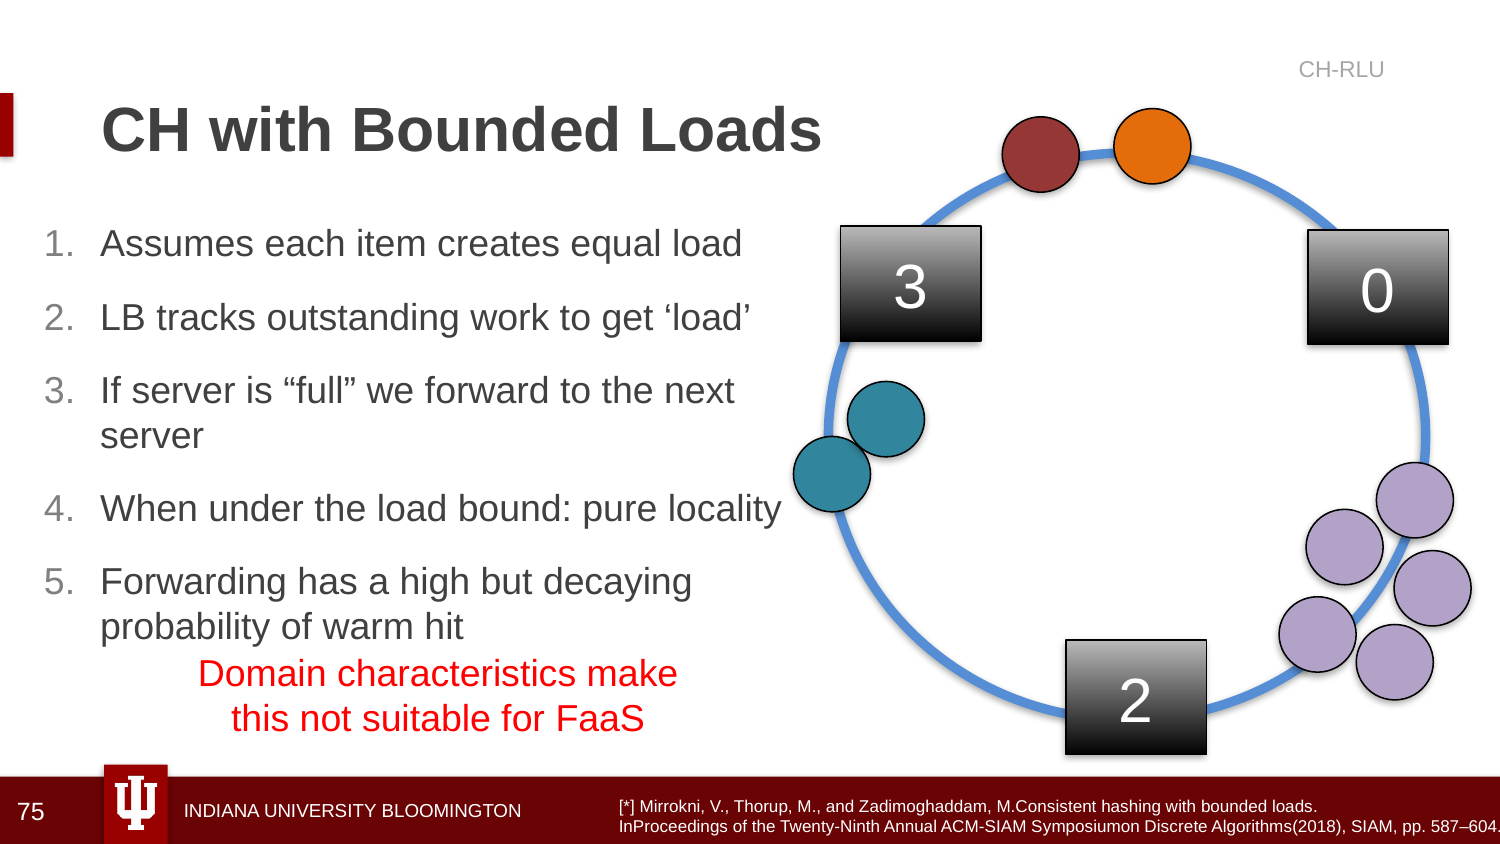

CH-RLU

# CH with Bounded Loads

Assumes each item creates equal load
LB tracks outstanding work to get ‘load’
If server is “full” we forward to the next server
When under the load bound: pure locality
Forwarding has a high but decaying probability of warm hit

3
0

2
Domain characteristics make this not suitable for FaaS
[*] Mirrokni, V., Thorup, M., and Zadimoghaddam, M.Consistent hashing with bounded loads.
InProceedings of the Twenty-Ninth Annual ACM-SIAM Symposiumon Discrete Algorithms(2018), SIAM, pp. 587–604.
75